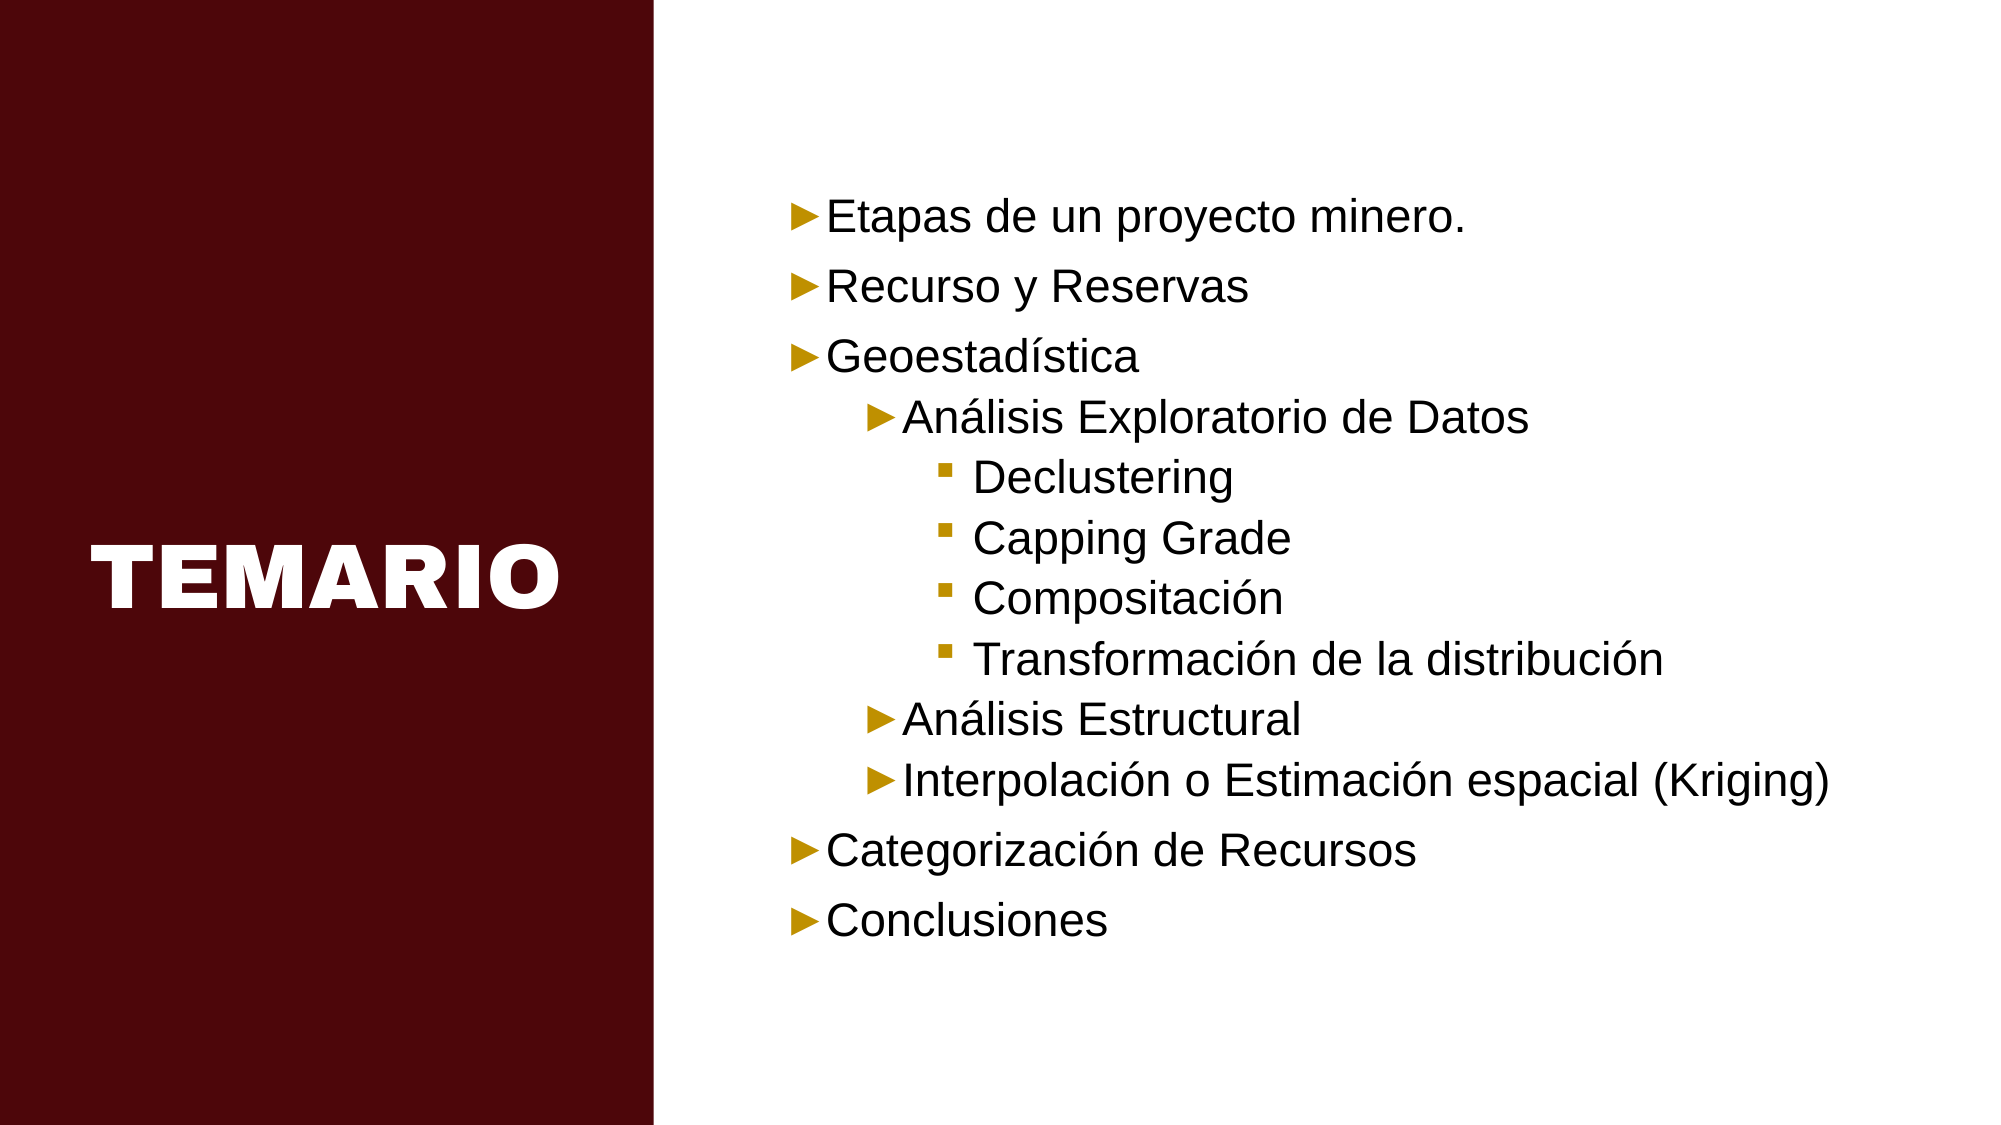

Etapas de un proyecto minero.
Recurso y Reservas
Geoestadística
Análisis Exploratorio de Datos
Declustering
Capping Grade
Compositación
Transformación de la distribución
Análisis Estructural
Interpolación o Estimación espacial (Kriging)
Categorización de Recursos
Conclusiones